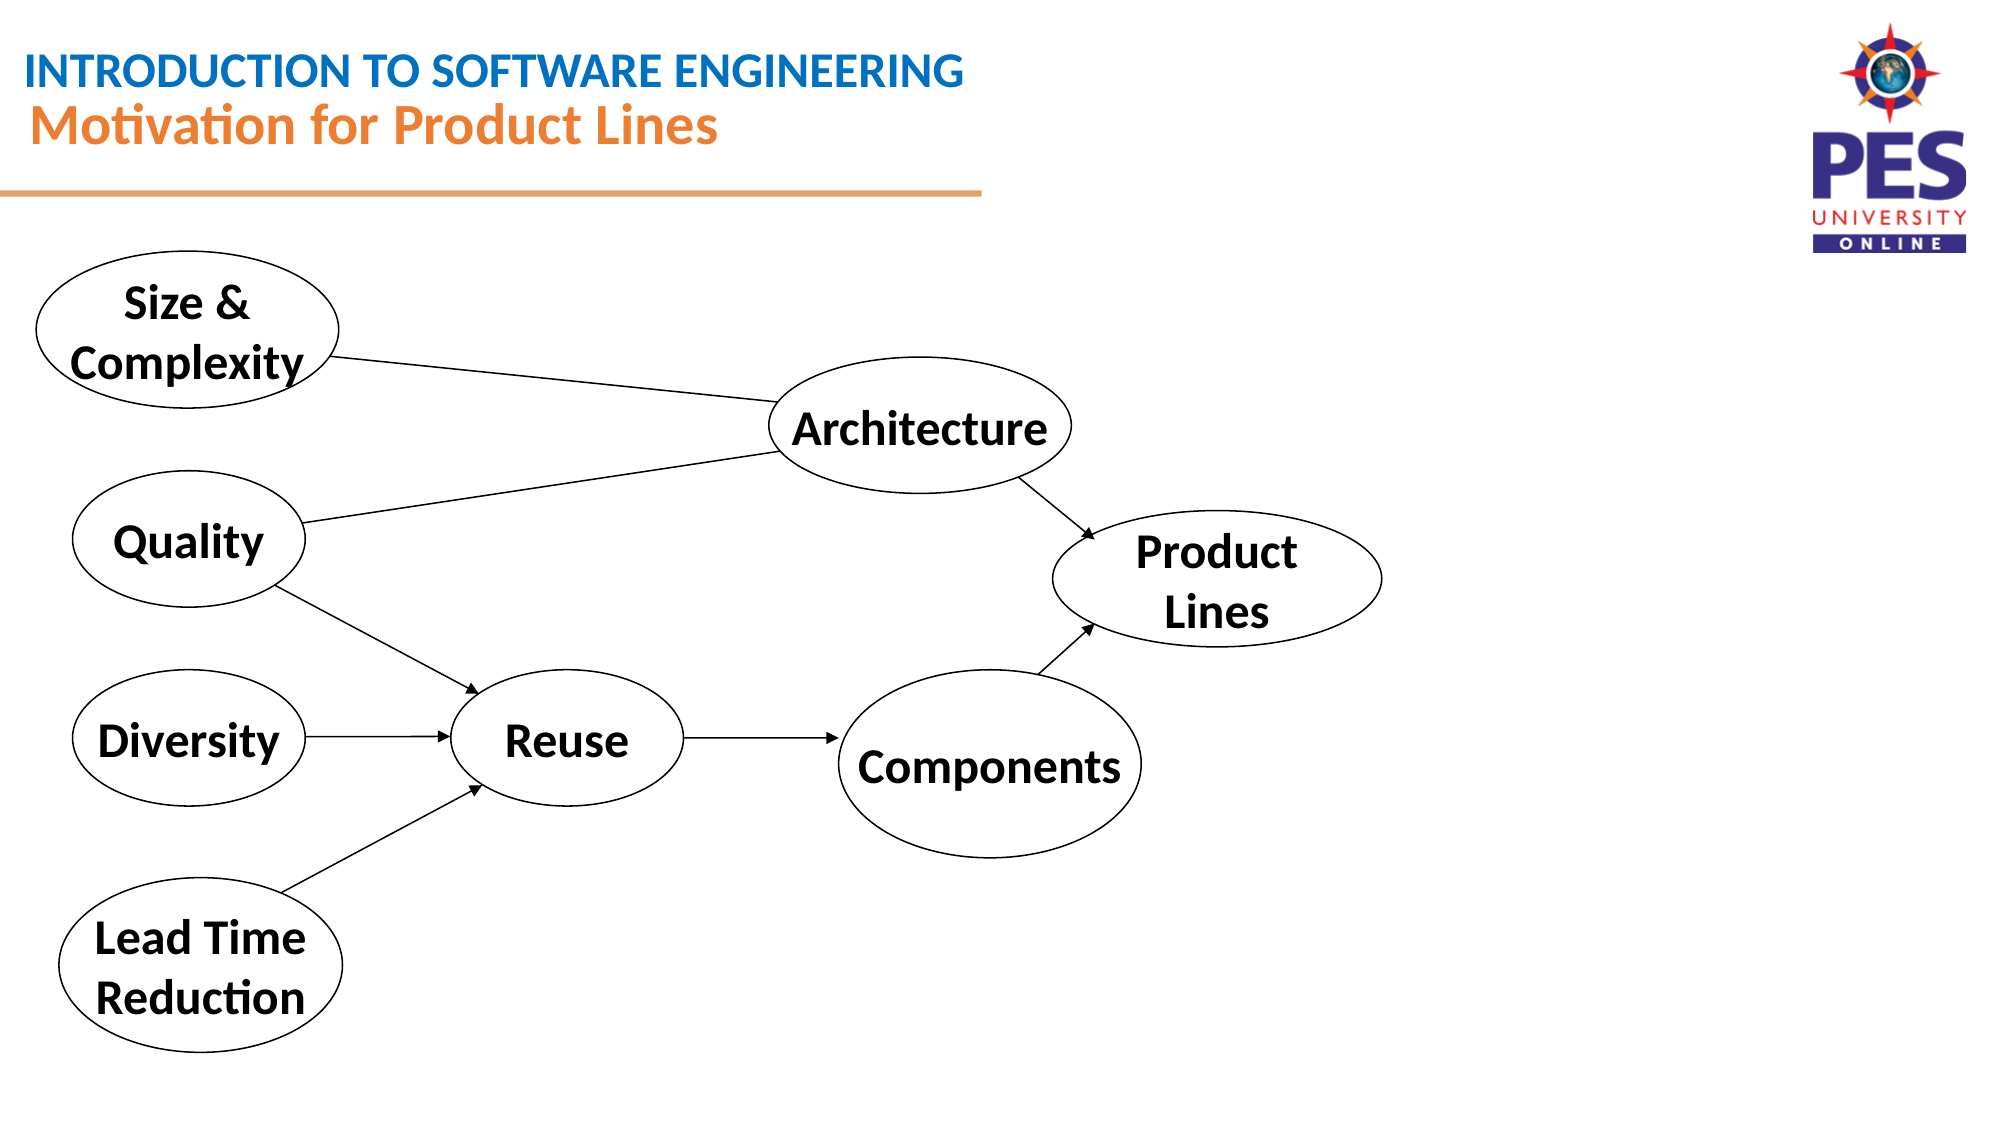

Motivation for Product Lines
Size &
Complexity

Architecture

Quality
 Product
 Lines

Diversity
Reuse
Components

Lead Time
Reduction